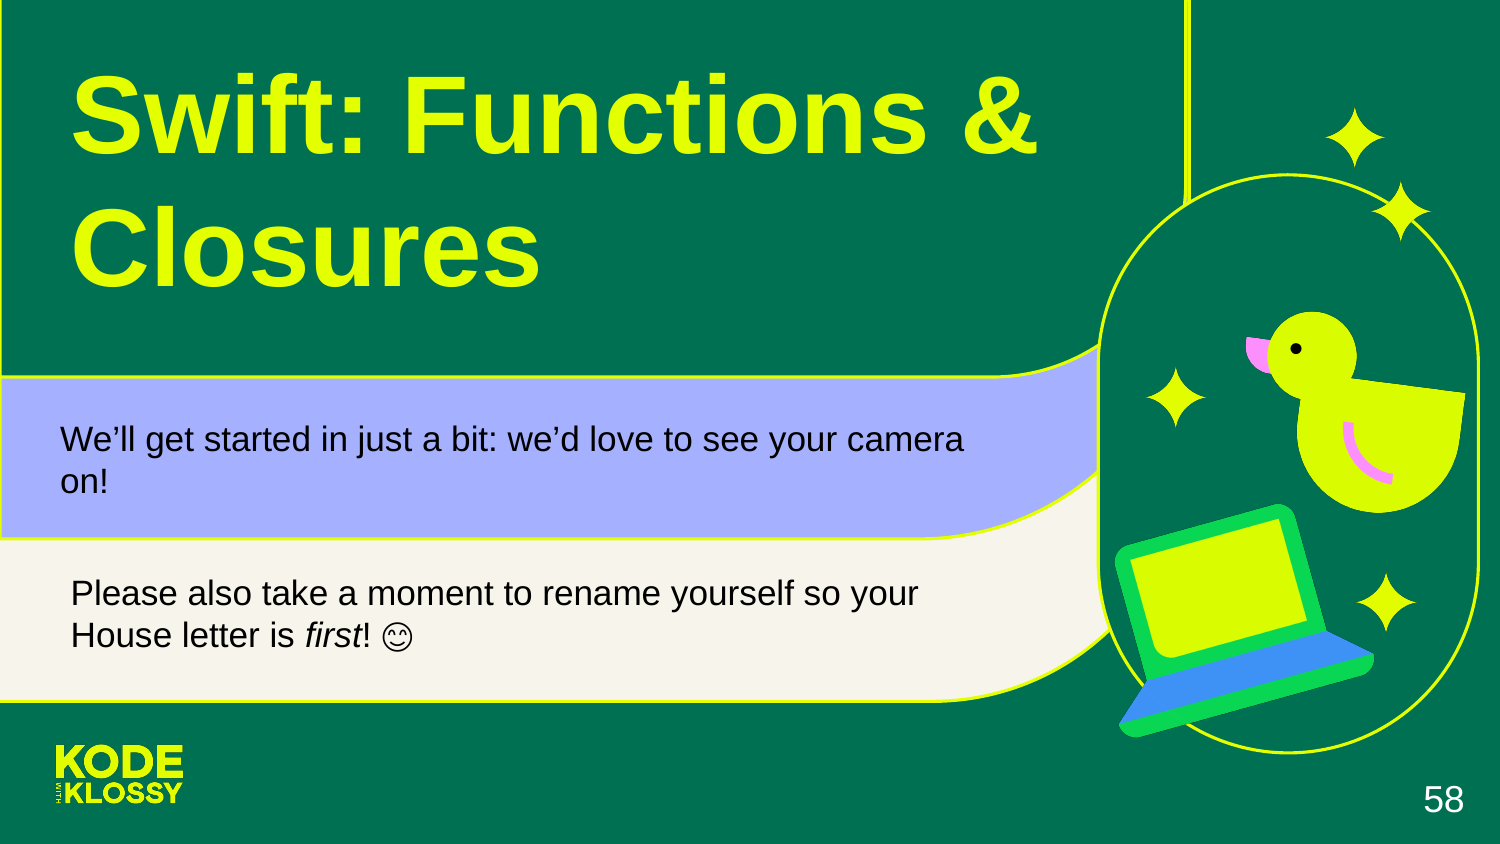

# Swift: Functions & Closures
We’ll get started in just a bit: we’d love to see your camera on!
Please also take a moment to rename yourself so your House letter is first! 😊